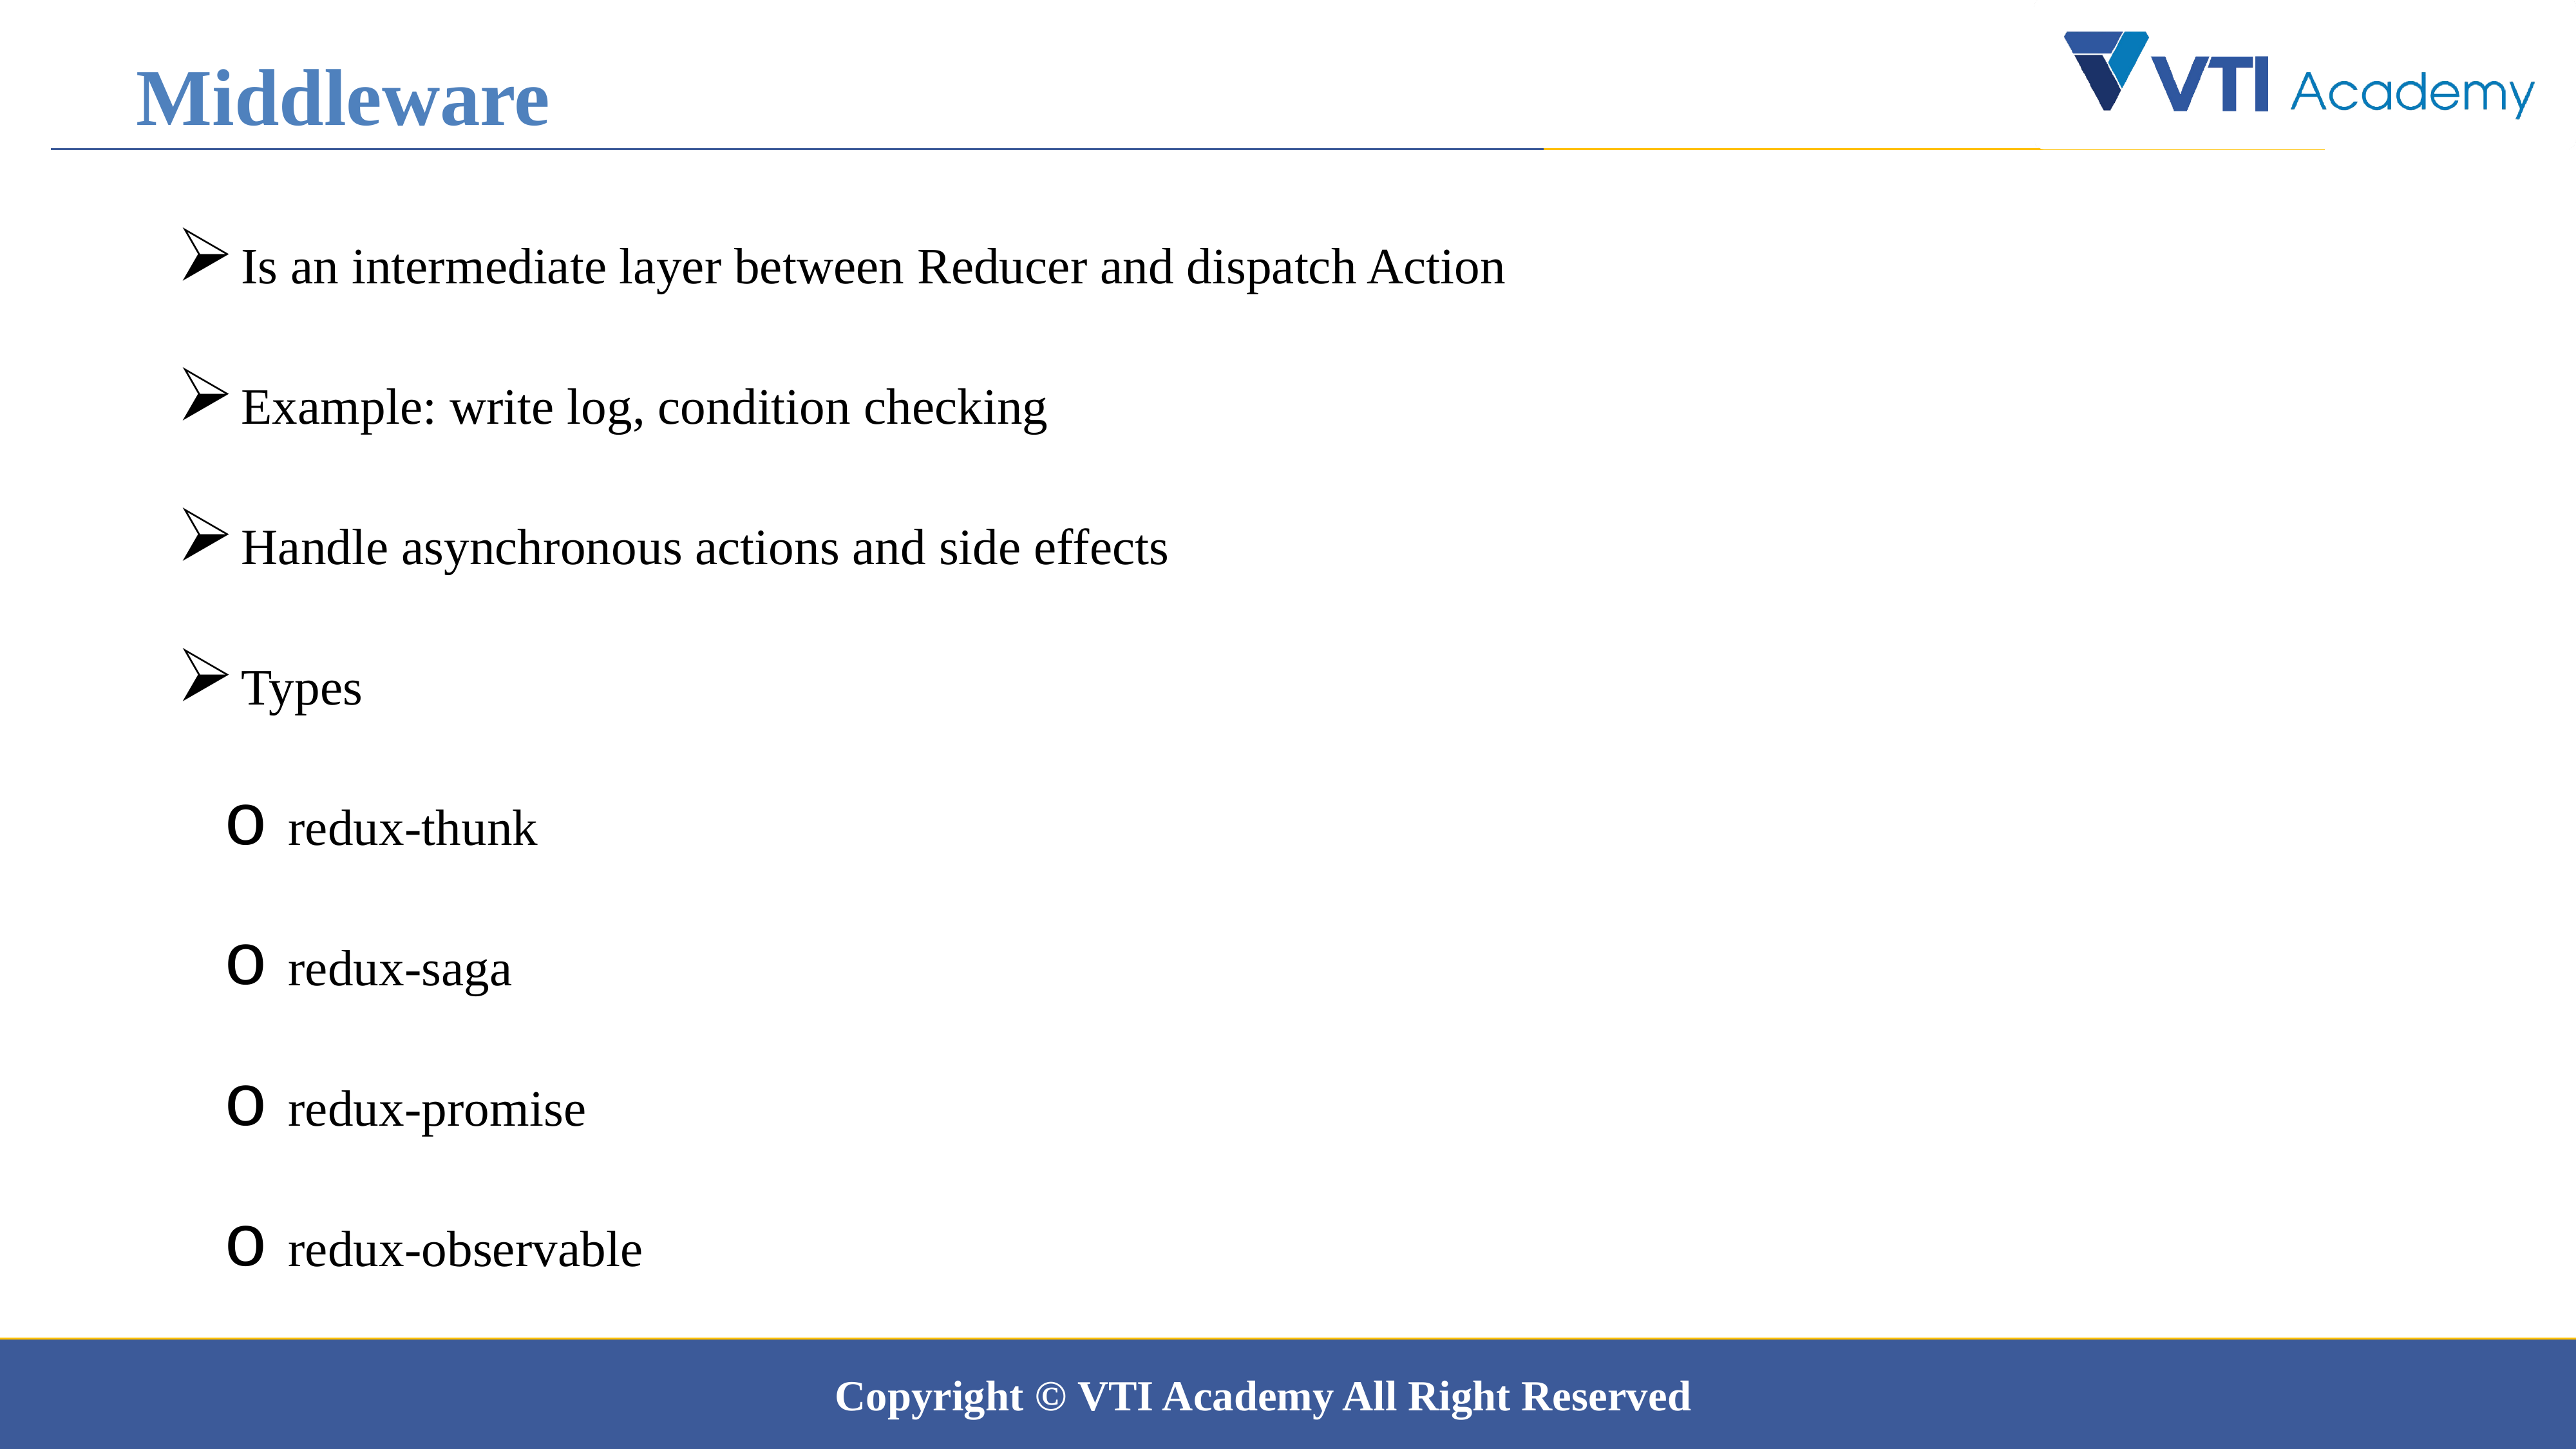

Middleware
Is an intermediate layer between Reducer and dispatch Action
Example: write log, condition checking
Handle asynchronous actions and side effects
Types
redux-thunk
redux-saga
redux-promise
redux-observable